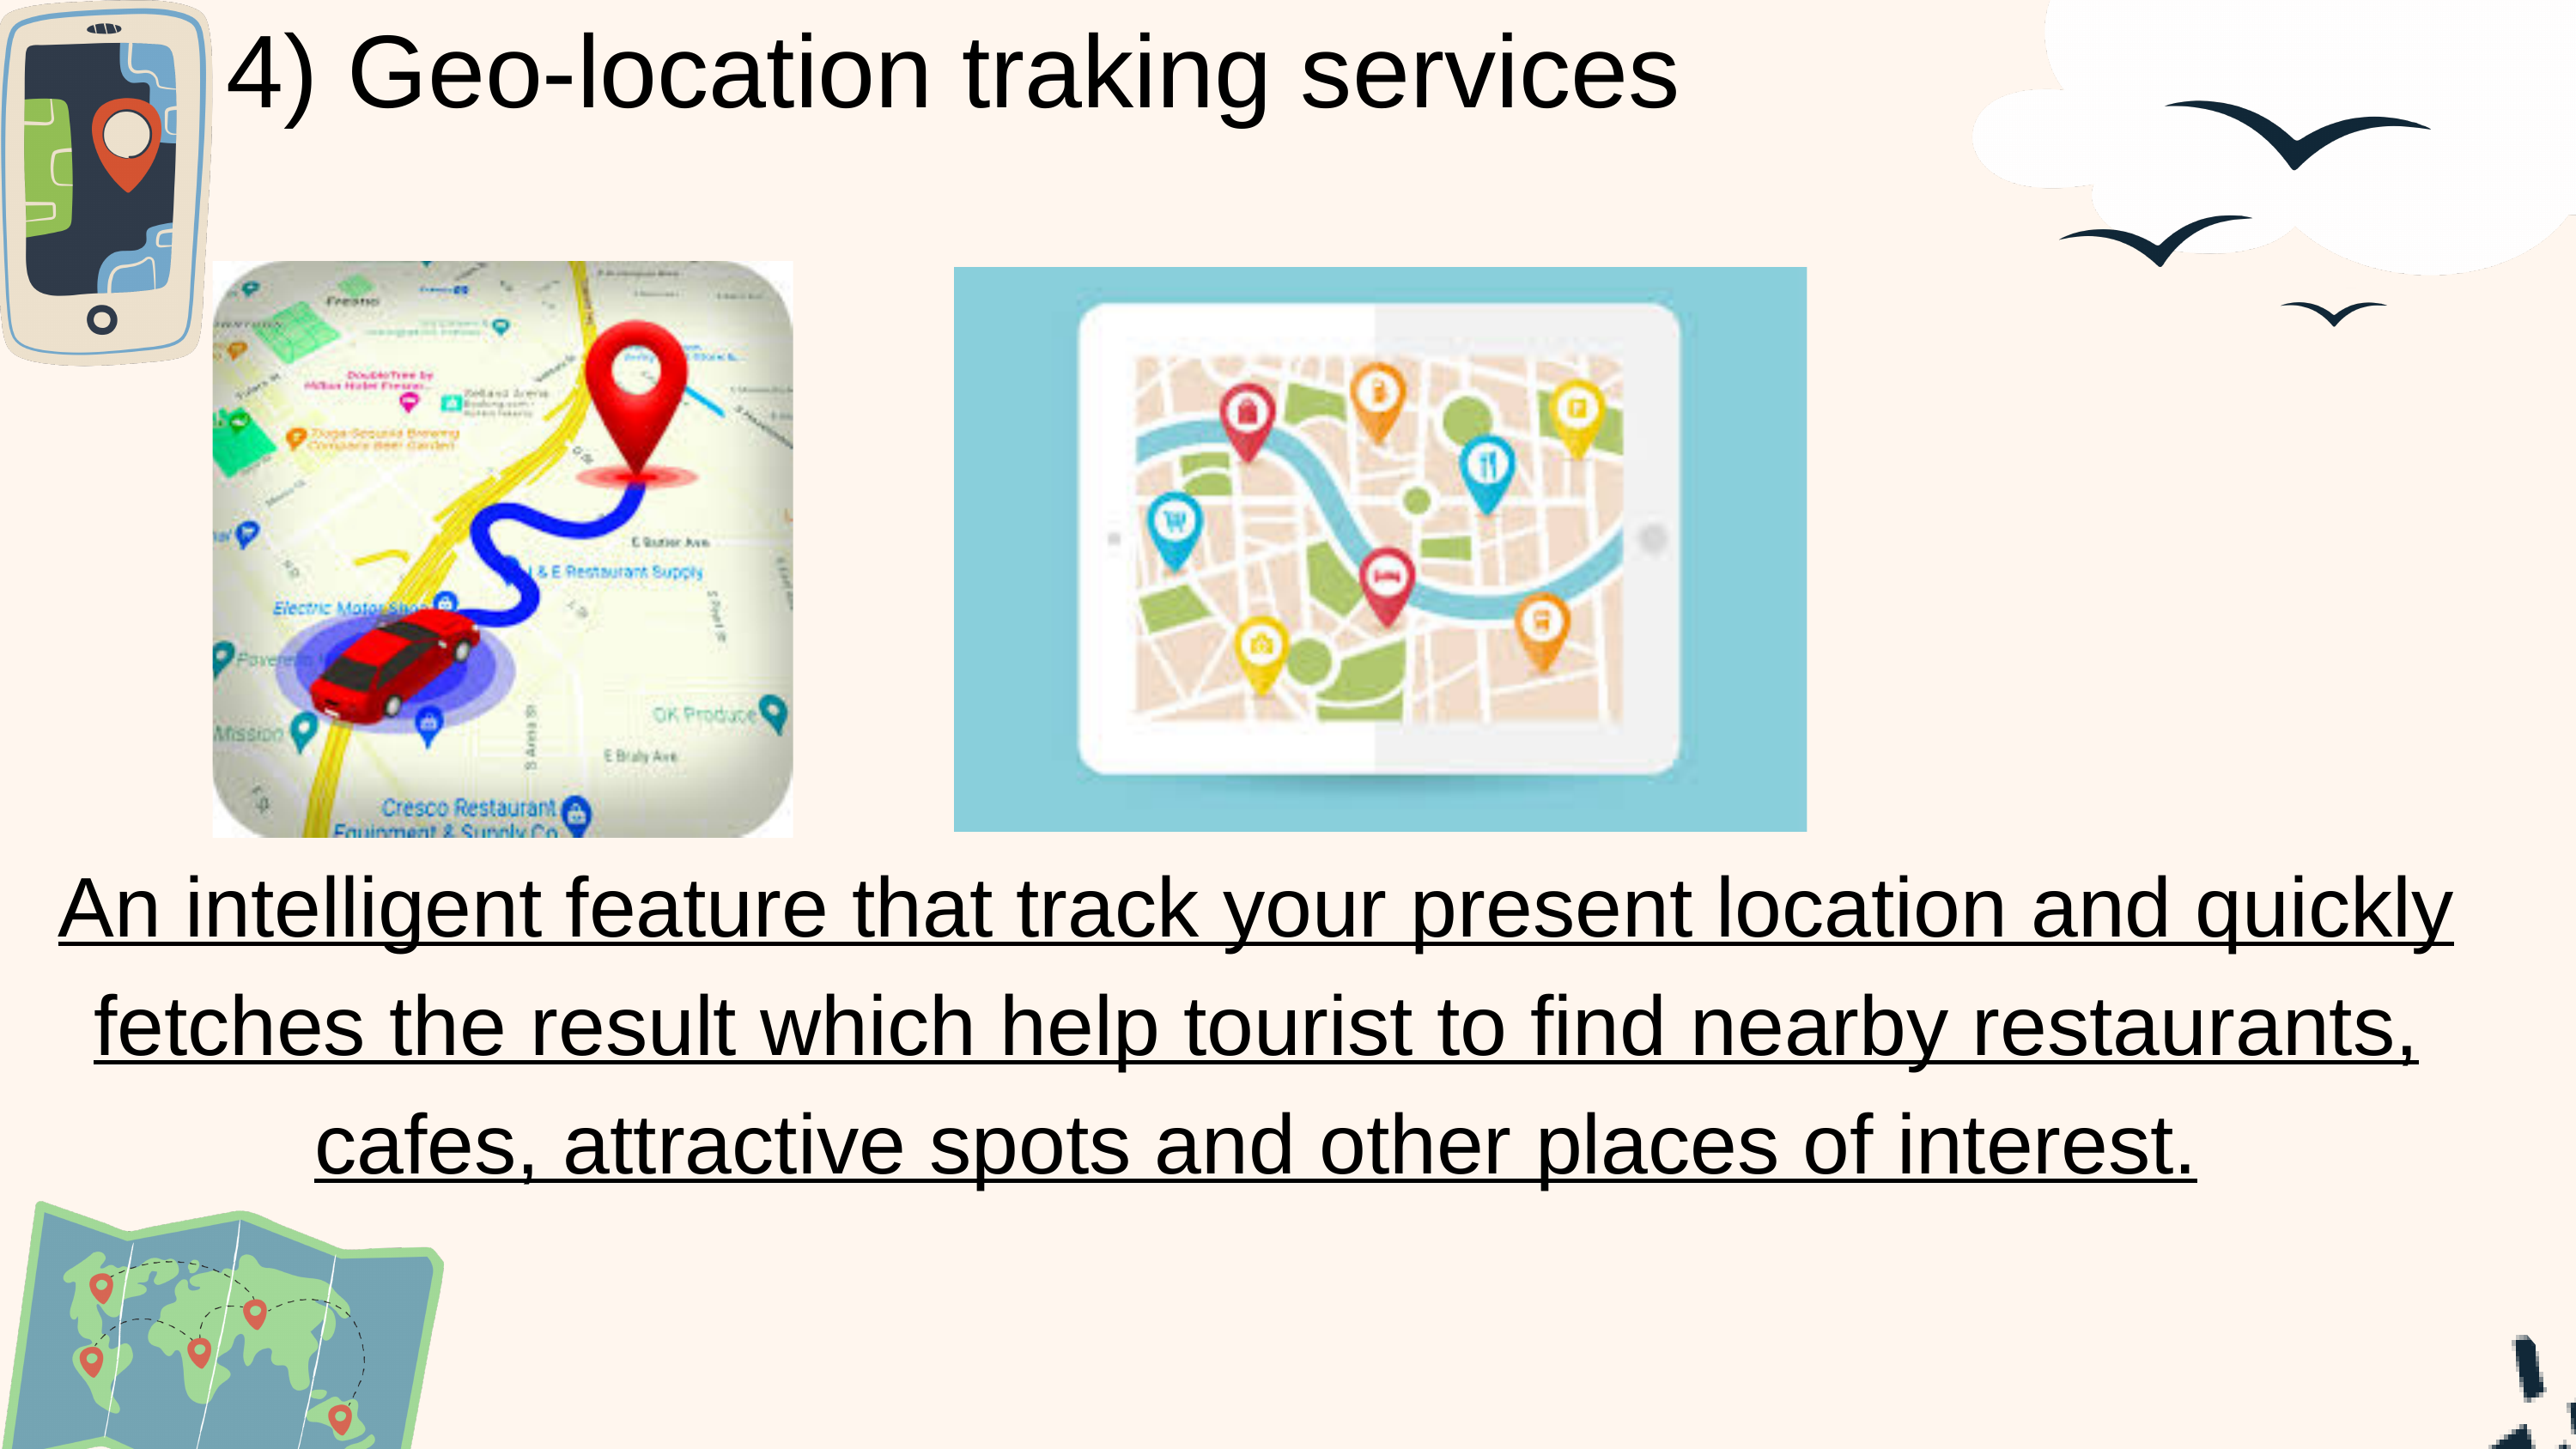

4) Geo-location traking services

An intelligent feature that track your present location and quickly fetches the result which help tourist to find nearby restaurants, cafes, attractive spots and other places of interest.